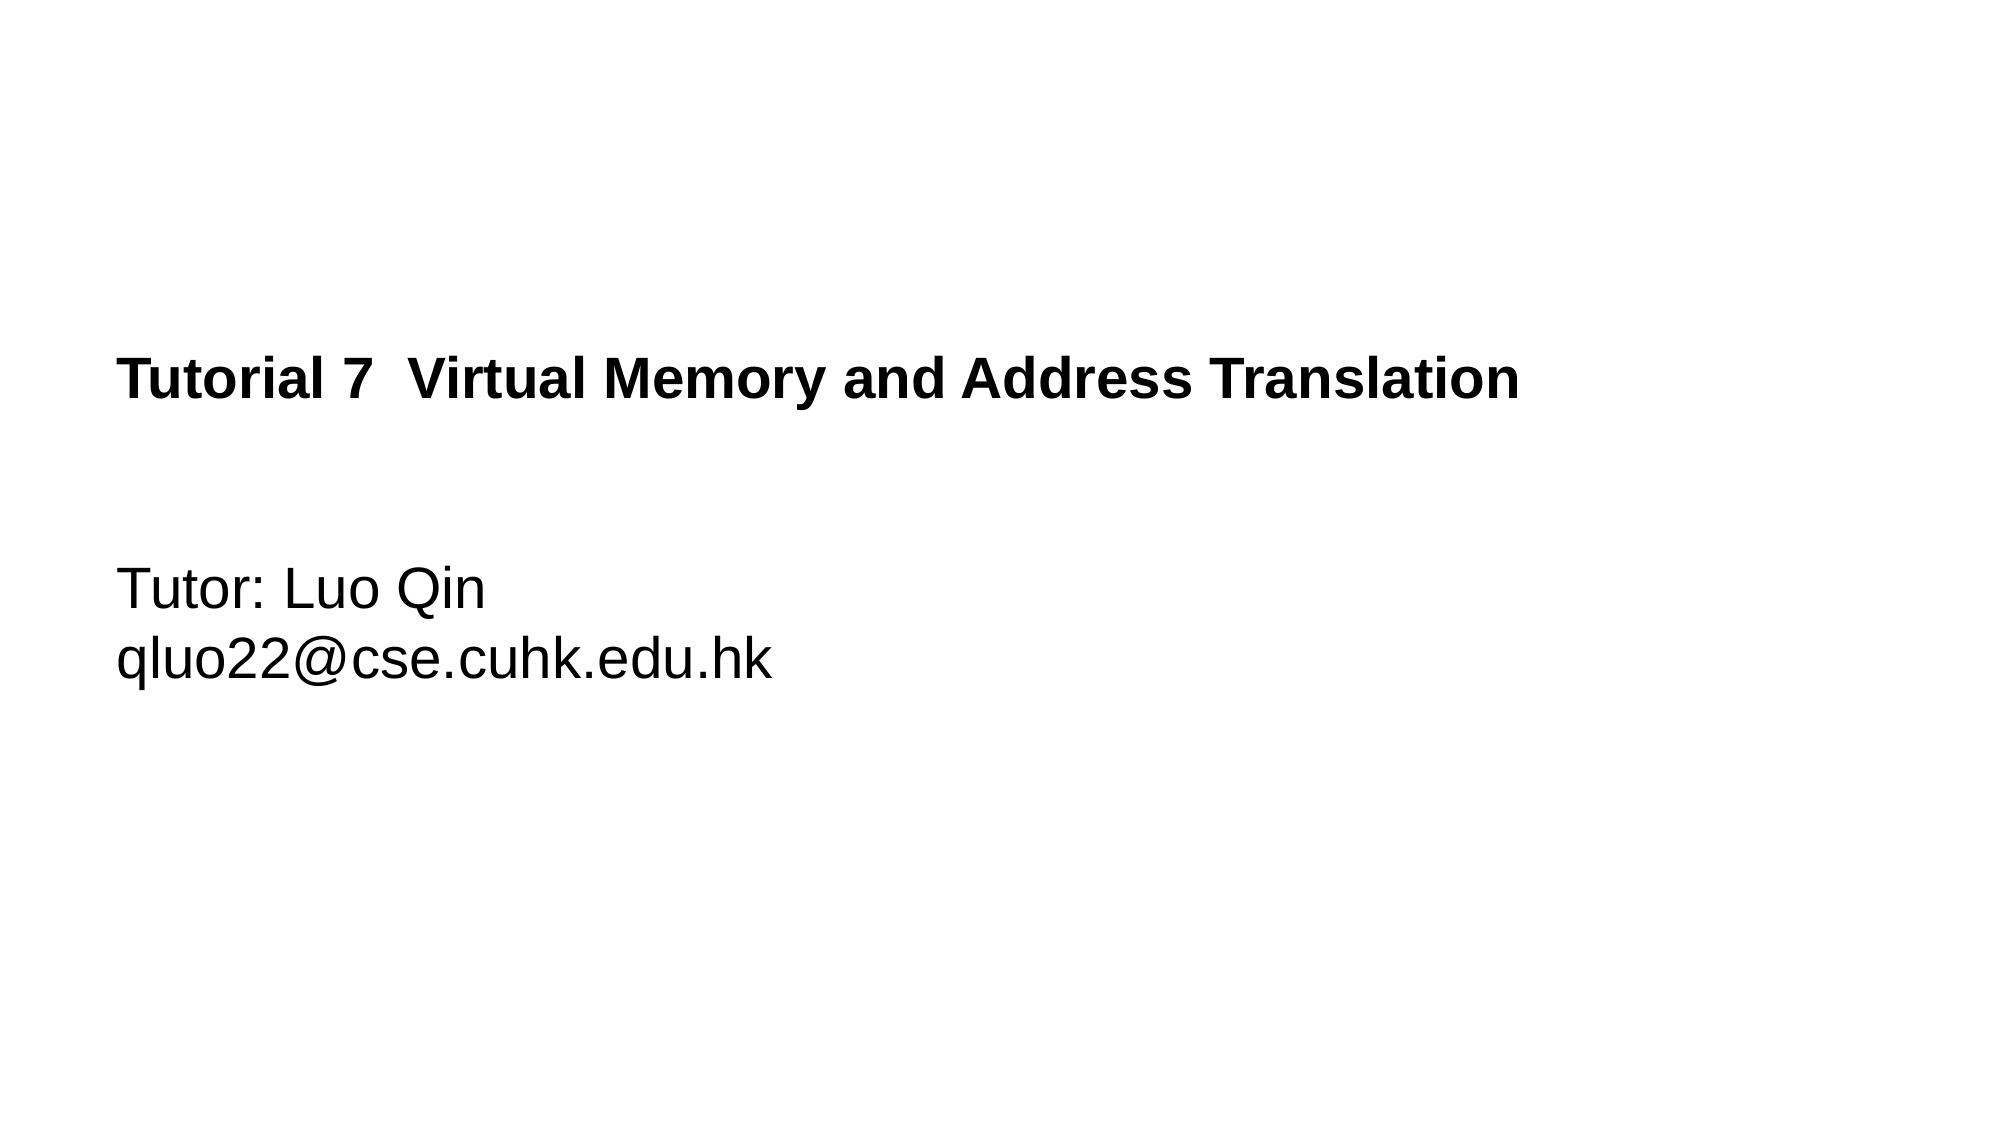

Tutorial 7  Virtual Memory and Address Translation

Tutor: Luo Qin
qluo22@cse.cuhk.edu.hk